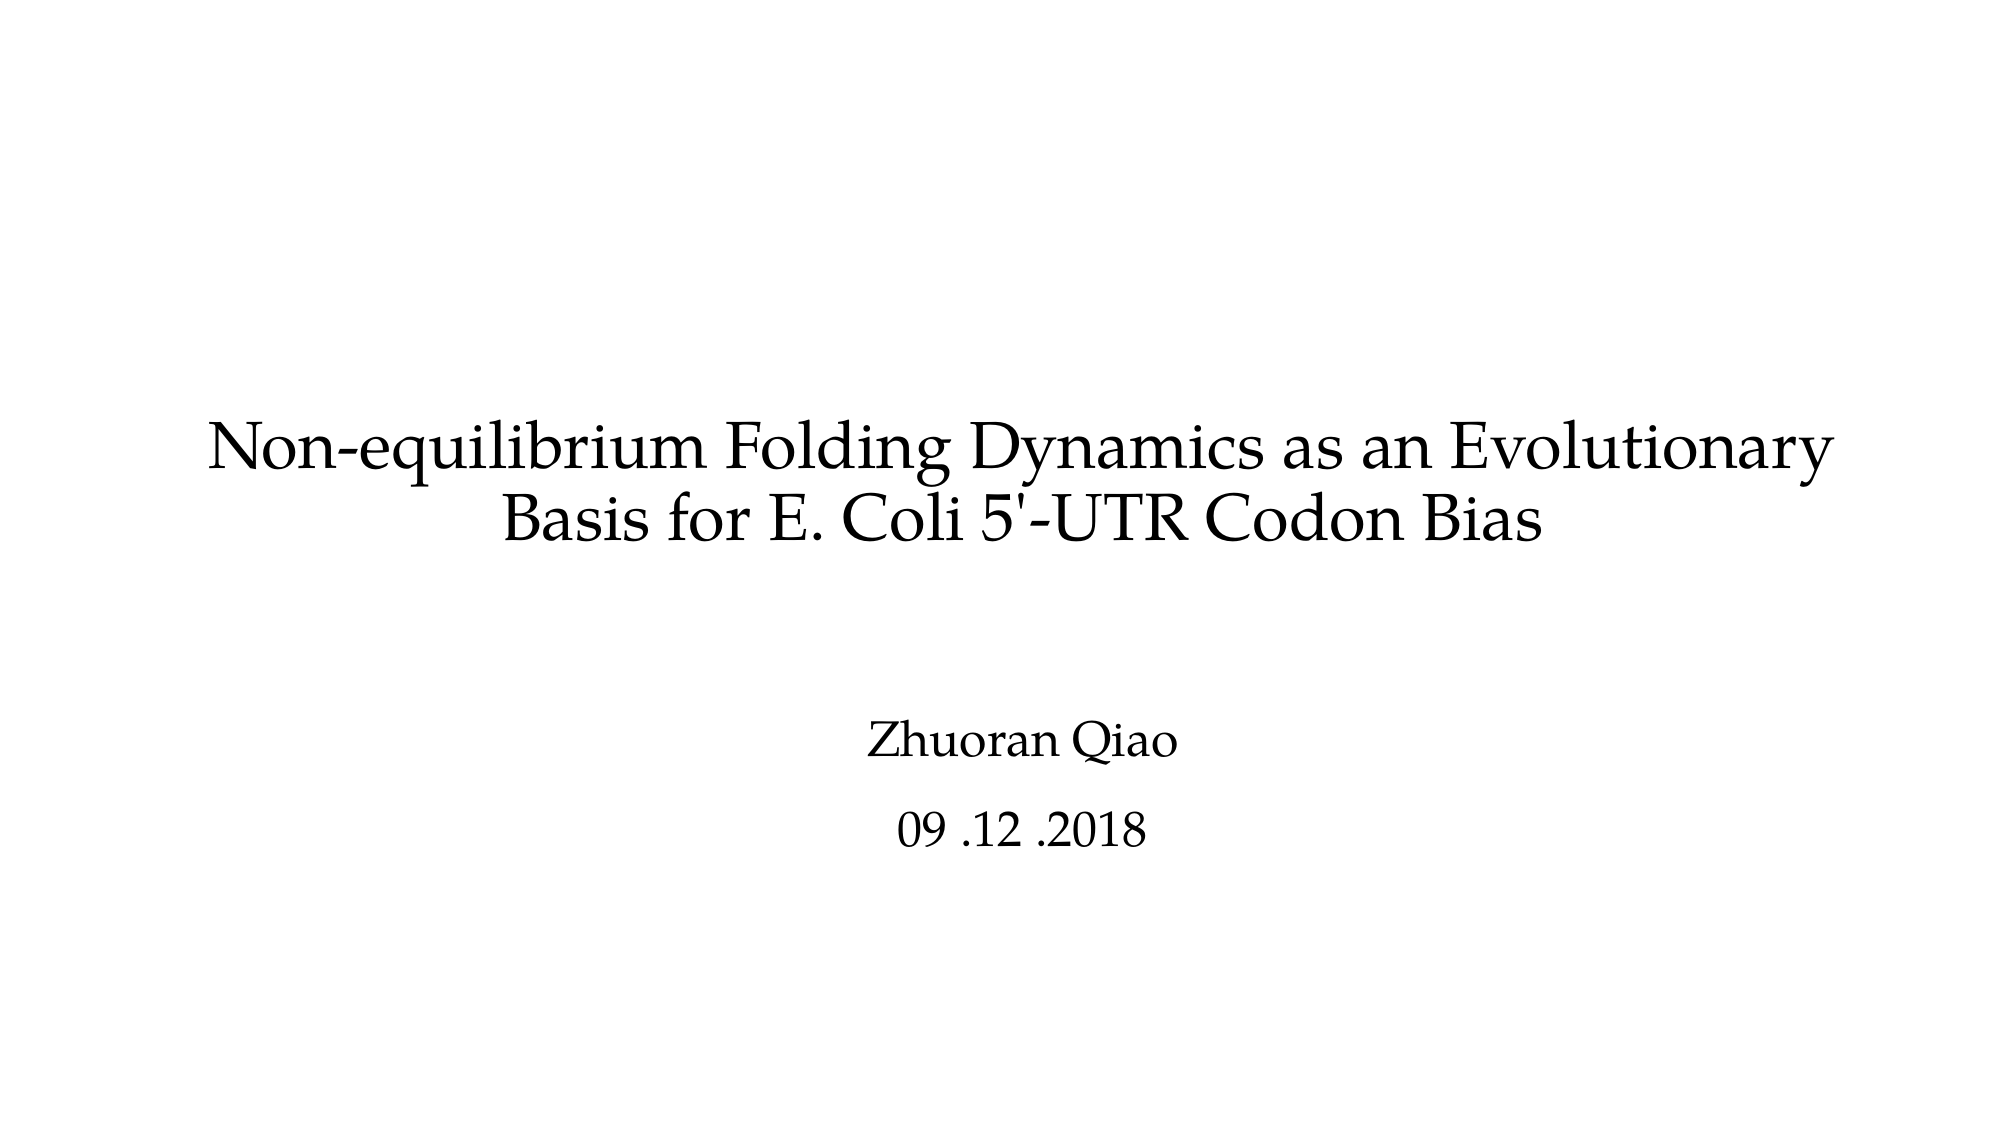

# Non-equilibrium Folding Dynamics as an Evolutionary Basis for E. Coli 5'-UTR Codon Bias
Zhuoran Qiao
09 .12 .2018